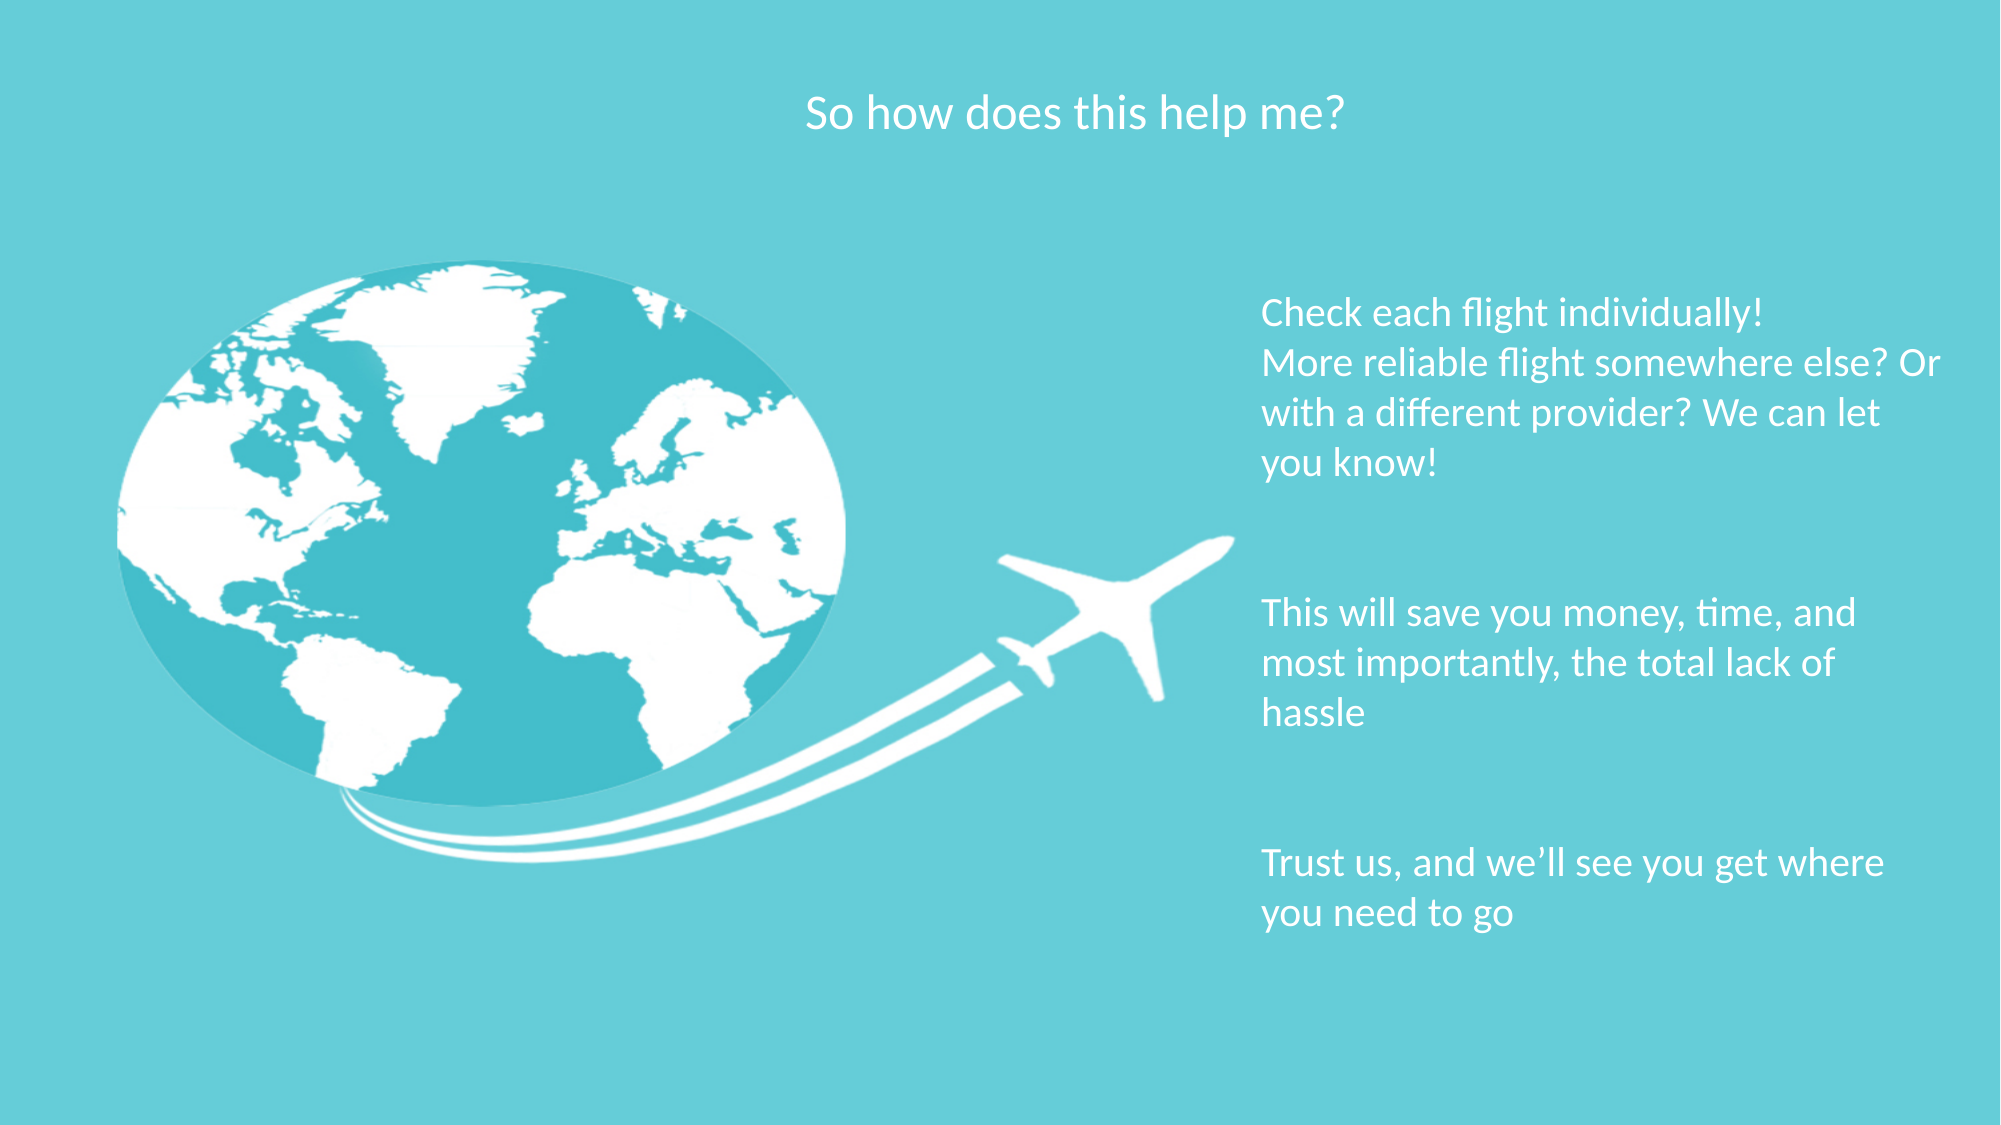

So how does this help me?
Check each flight individually!
More reliable flight somewhere else? Or with a different provider? We can let you know!

This will save you money, time, and most importantly, the total lack of hassle

Trust us, and we’ll see you get where you need to go